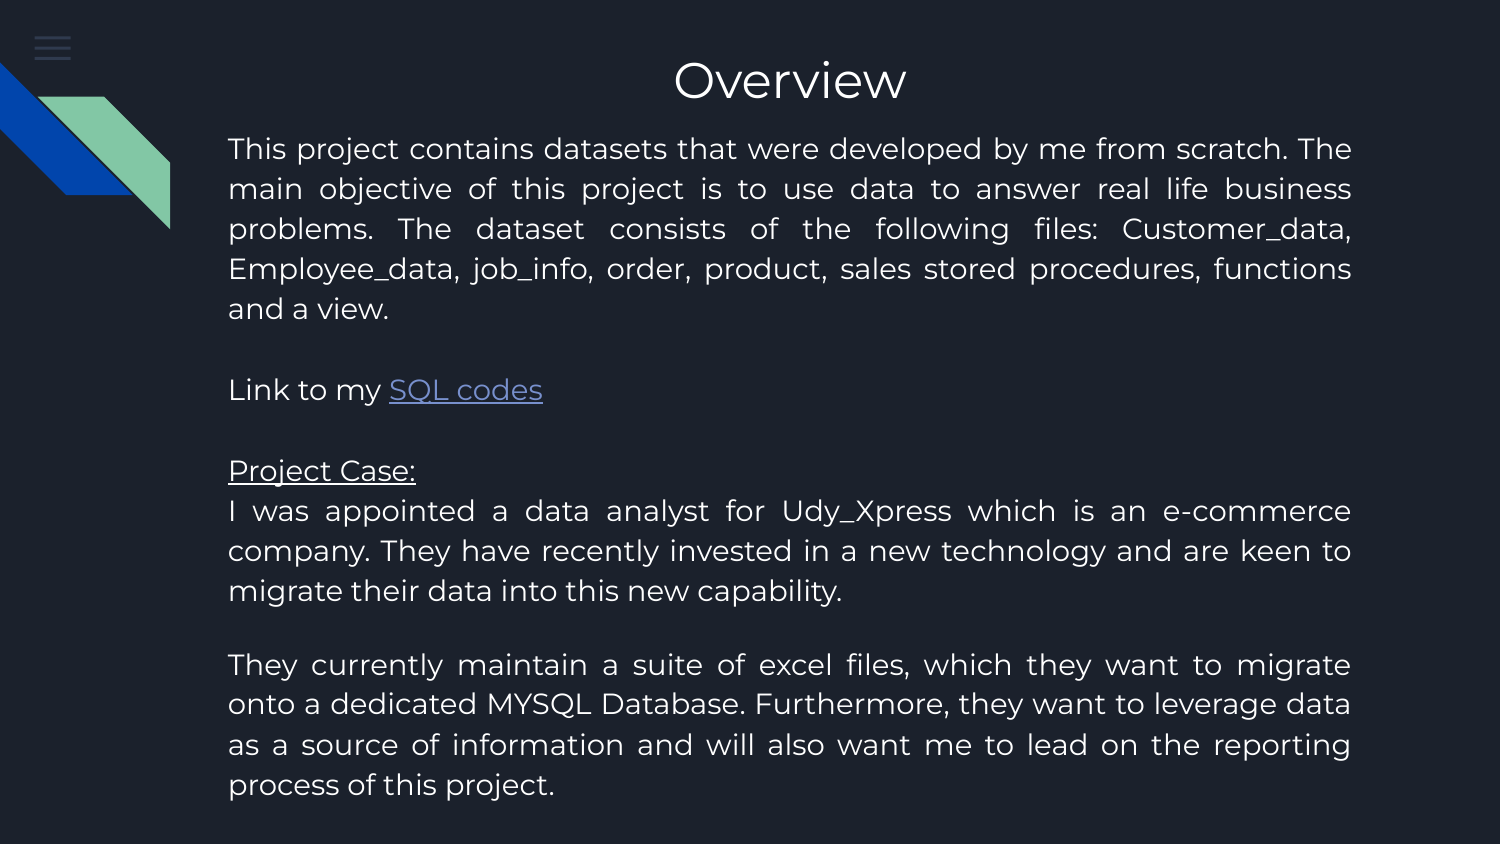

# Overview
This project contains datasets that were developed by me from scratch. The main objective of this project is to use data to answer real life business problems. The dataset consists of the following files: Customer_data, Employee_data, job_info, order, product, sales stored procedures, functions and a view.

Link to my SQL codes

Project Case:
I was appointed a data analyst for Udy_Xpress which is an e-commerce company. They have recently invested in a new technology and are keen to migrate their data into this new capability.
They currently maintain a suite of excel files, which they want to migrate onto a dedicated MYSQL Database. Furthermore, they want to leverage data as a source of information and will also want me to lead on the reporting process of this project.